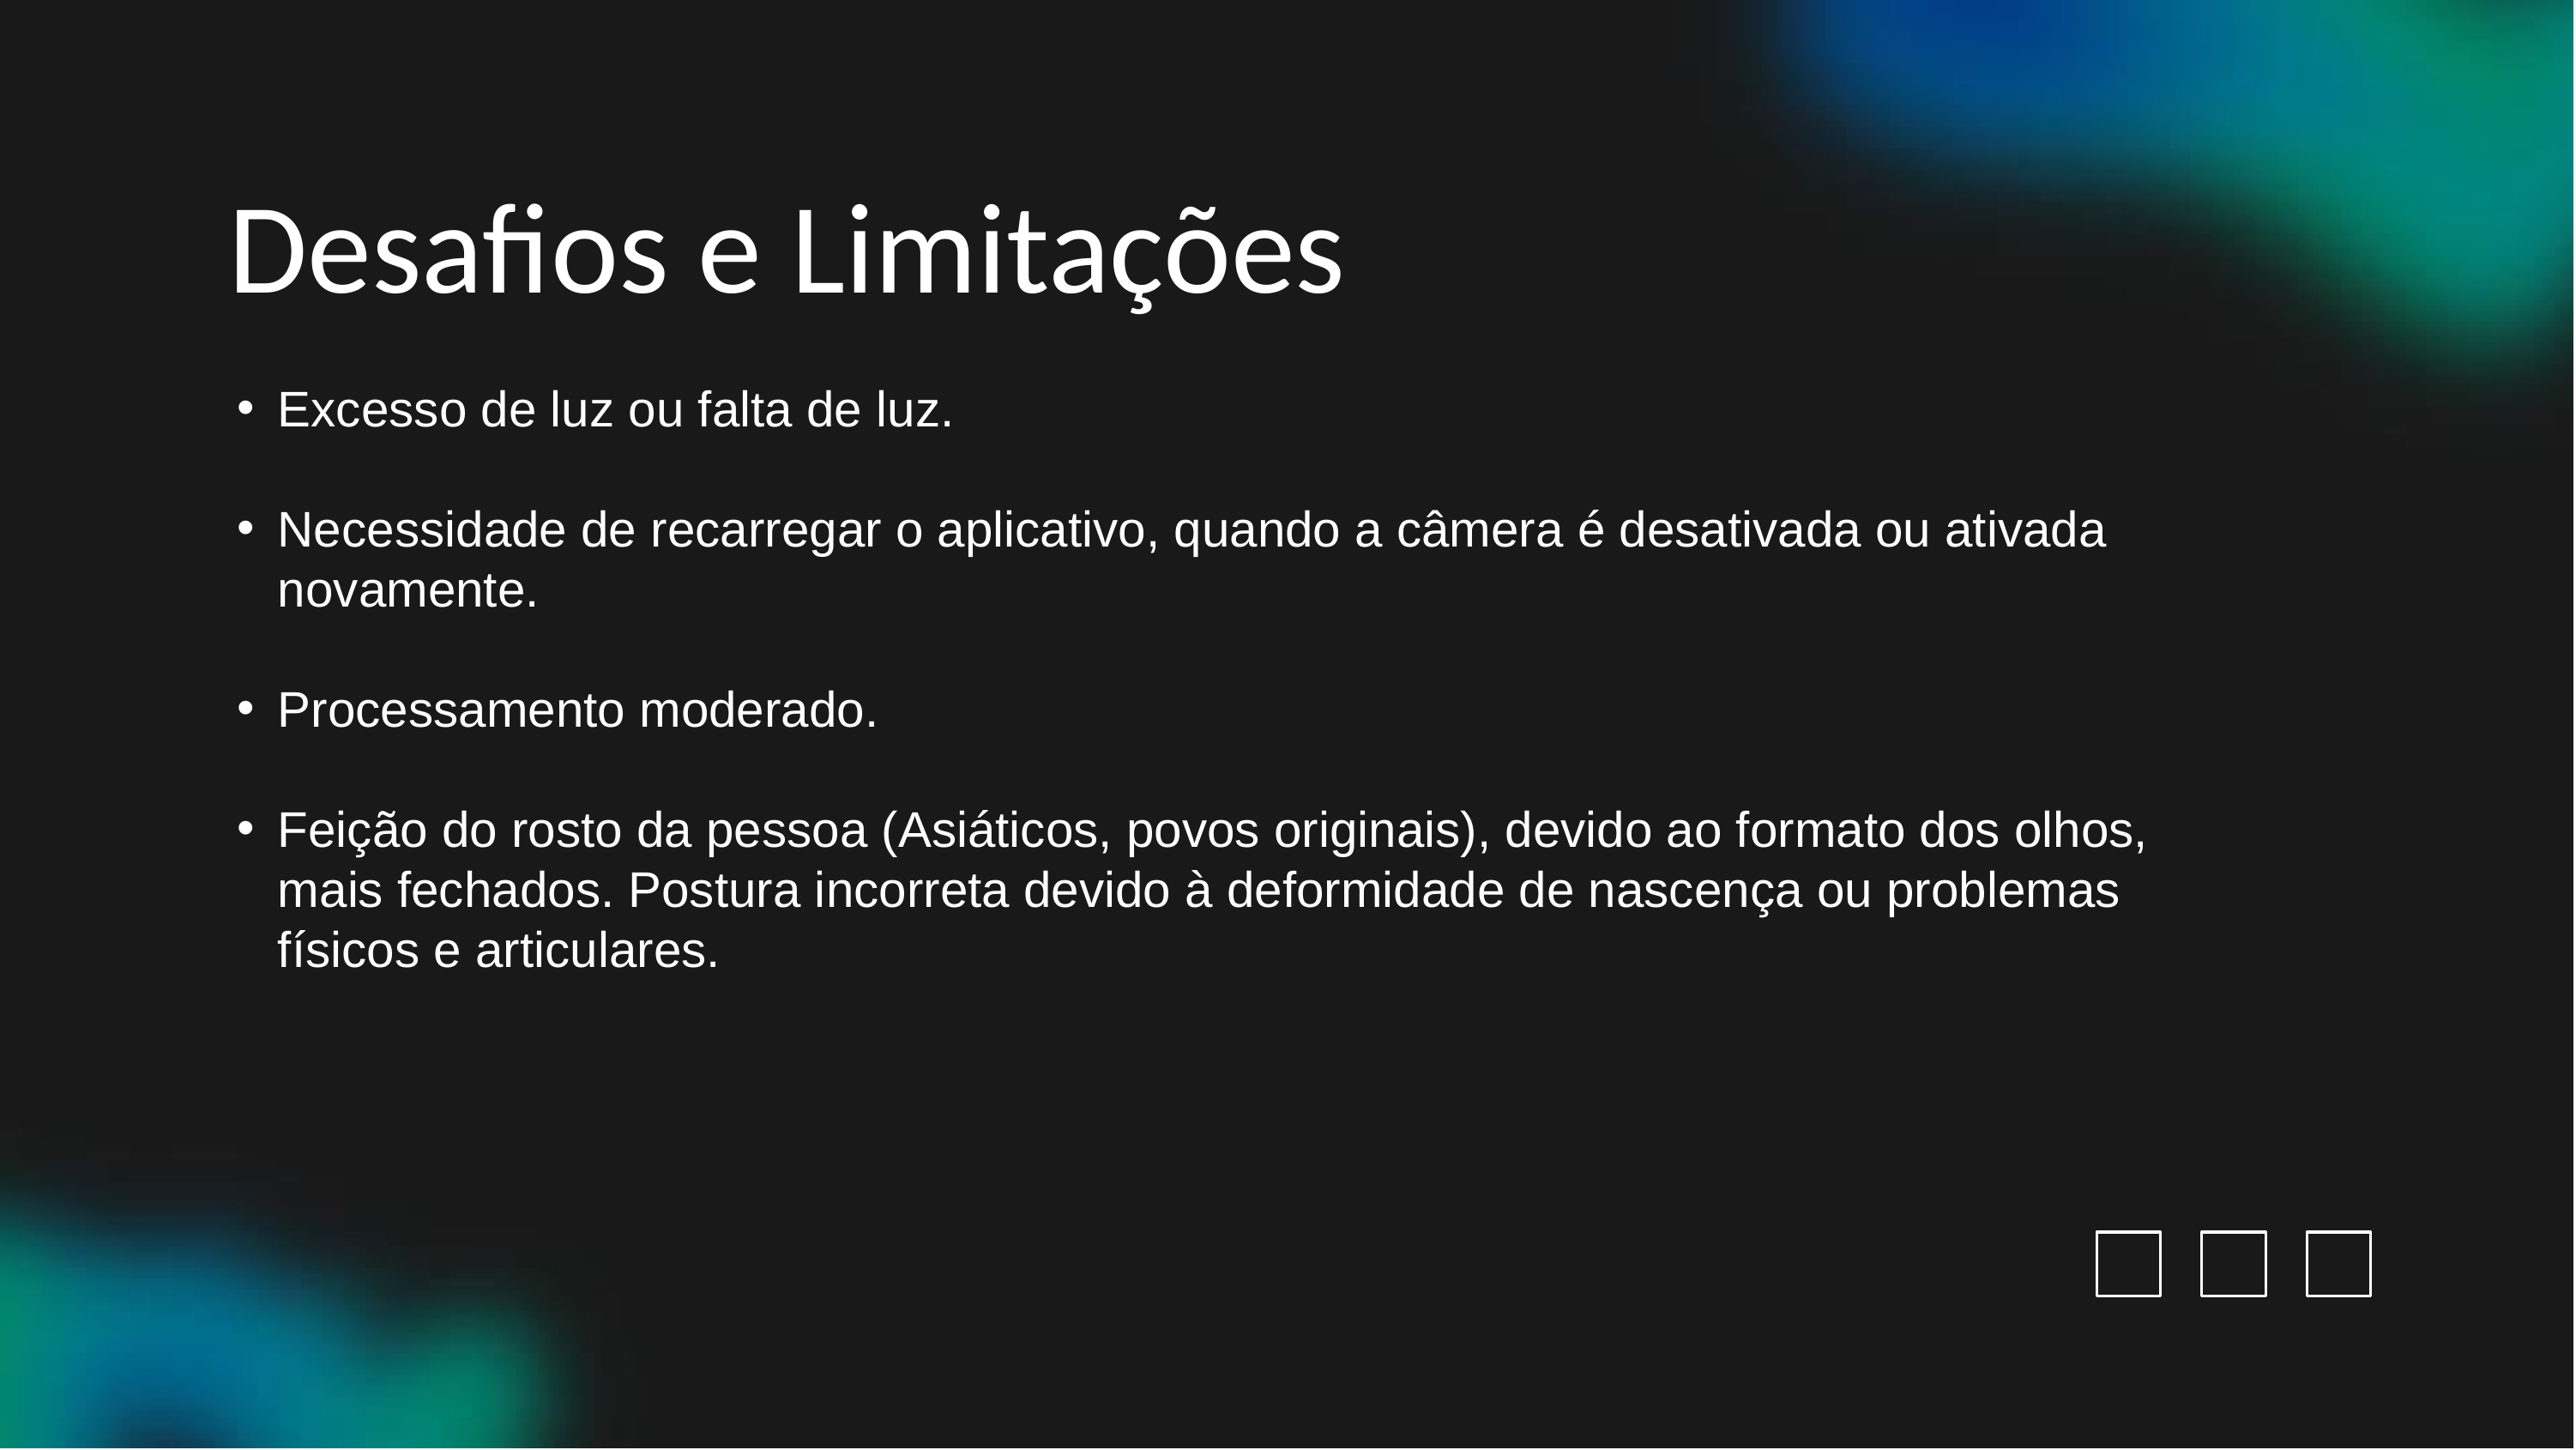

Desafios e Limitações

Excesso de luz ou falta de luz.

Necessidade de recarregar o aplicativo, quando a câmera é desativada ou ativada novamente.

Processamento moderado.

Feição do rosto da pessoa (Asiáticos, povos originais), devido ao formato dos olhos, mais fechados. Postura incorreta devido à deformidade de nascença ou problemas físicos e articulares.